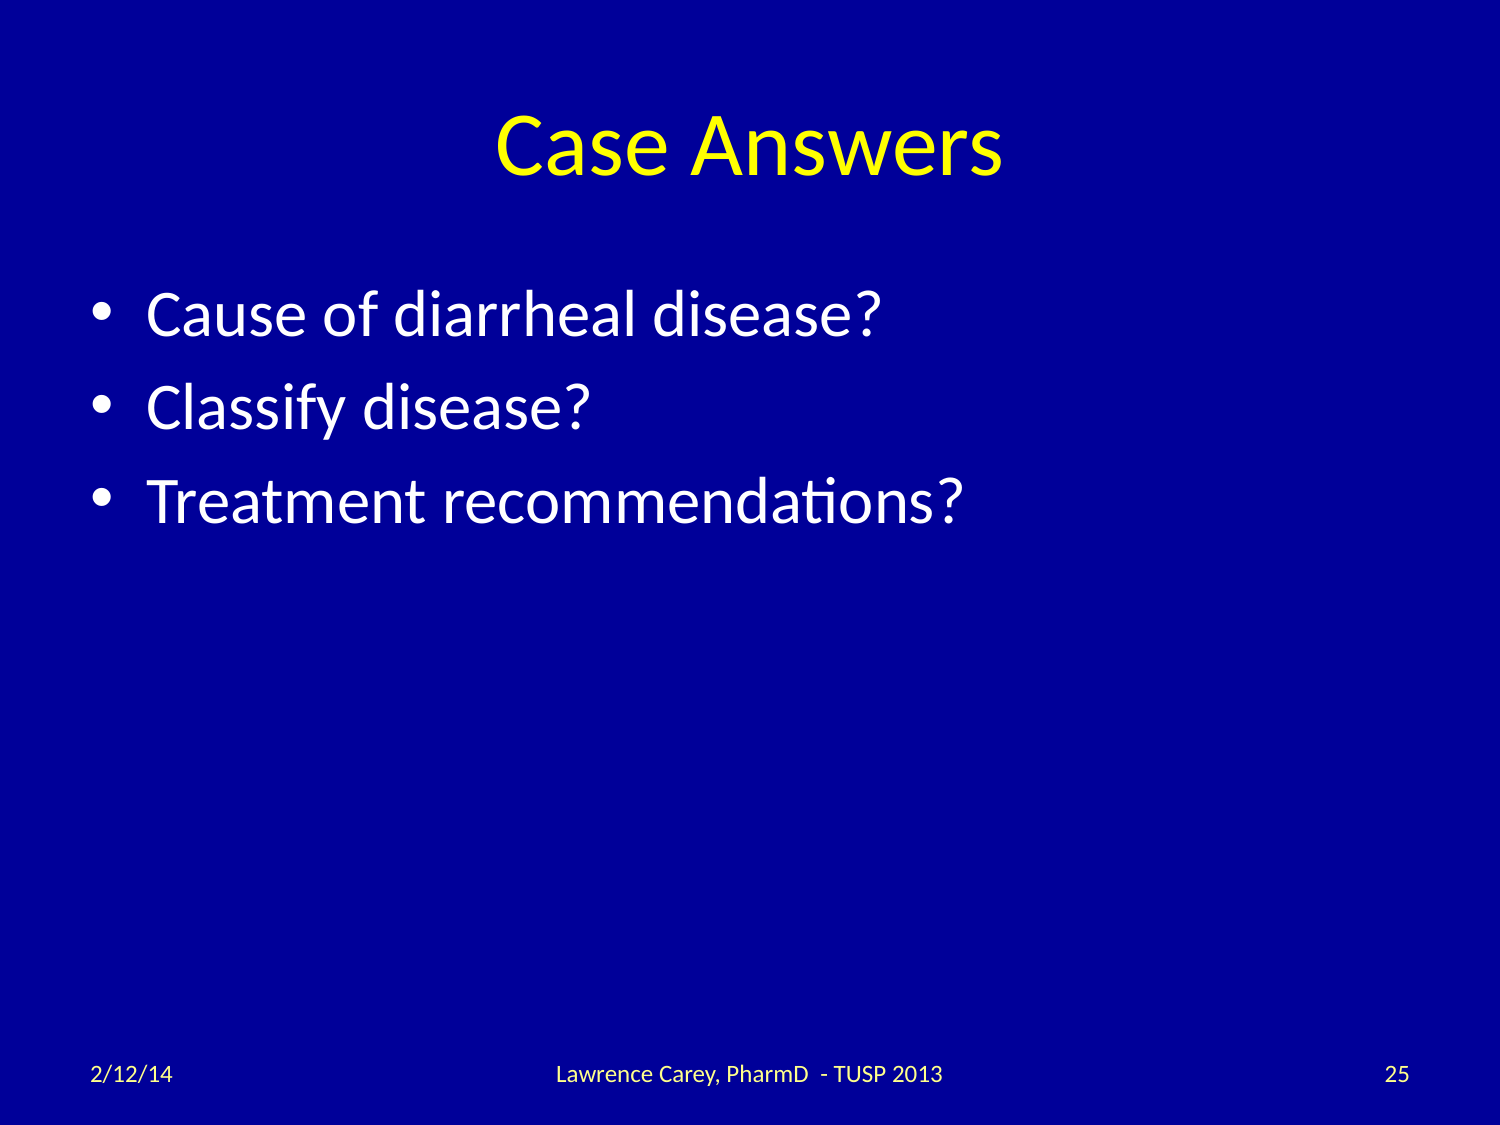

# Case Answers
Cause of diarrheal disease?
Classify disease?
Treatment recommendations?
2/12/14
Lawrence Carey, PharmD  - TUSP 2013
25